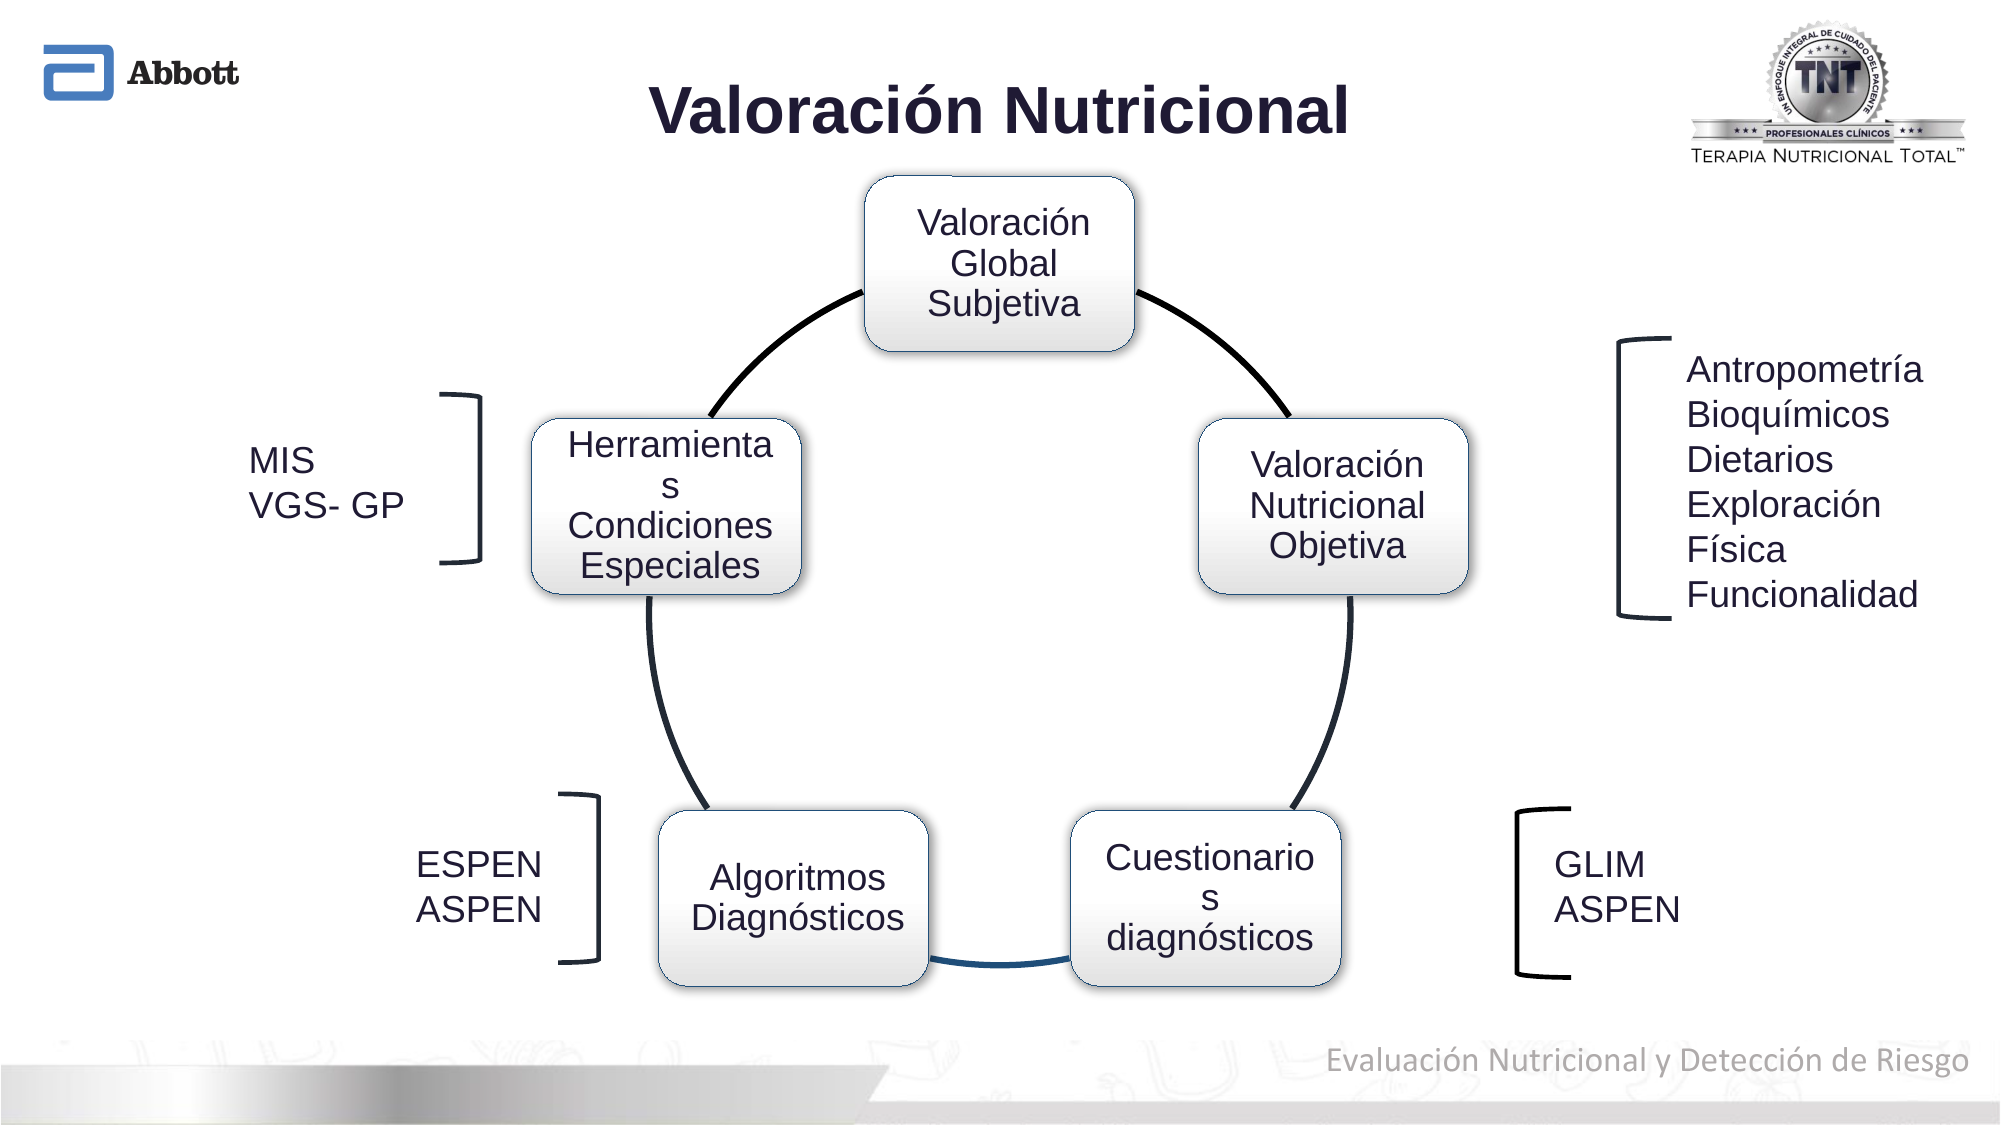

# Valoración Nutricional
Valoración Global Subjetiva
Valoración Nutricional Objetiva
Cuestionarios diagnósticos
Algoritmos Diagnósticos
Herramientas Condiciones Especiales
Antropometría
Bioquímicos
Dietarios
Exploración Física
Funcionalidad

MIS
VGS- GP

ESPEN
ASPEN
GLIM
ASPEN